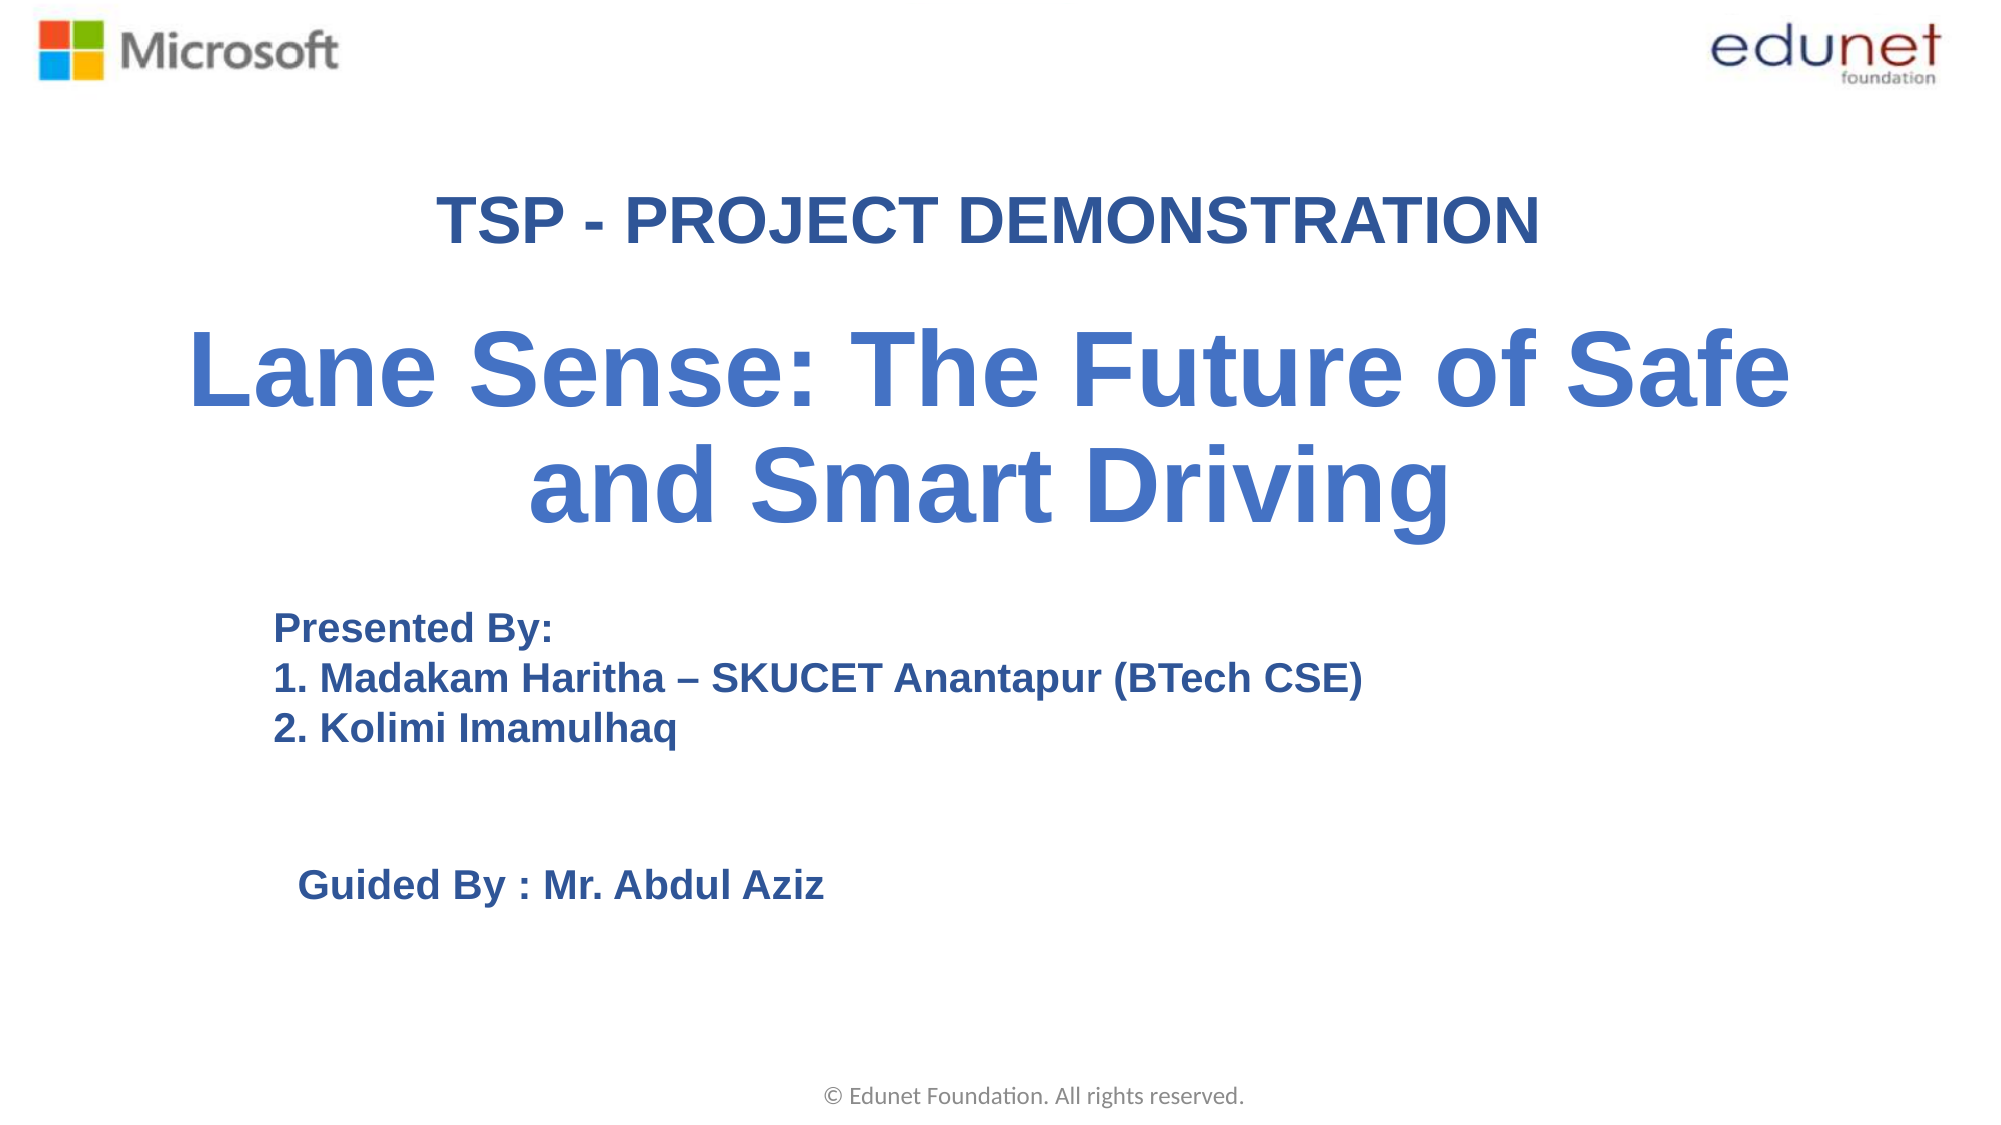

TSP - PROJECT DEMONSTRATION
# Lane Sense: The Future of Safe and Smart Driving
Presented By:
1. Madakam Haritha – SKUCET Anantapur (BTech CSE)
2. Kolimi Imamulhaq
Guided By : Mr. Abdul Aziz
© Edunet Foundation. All rights reserved.